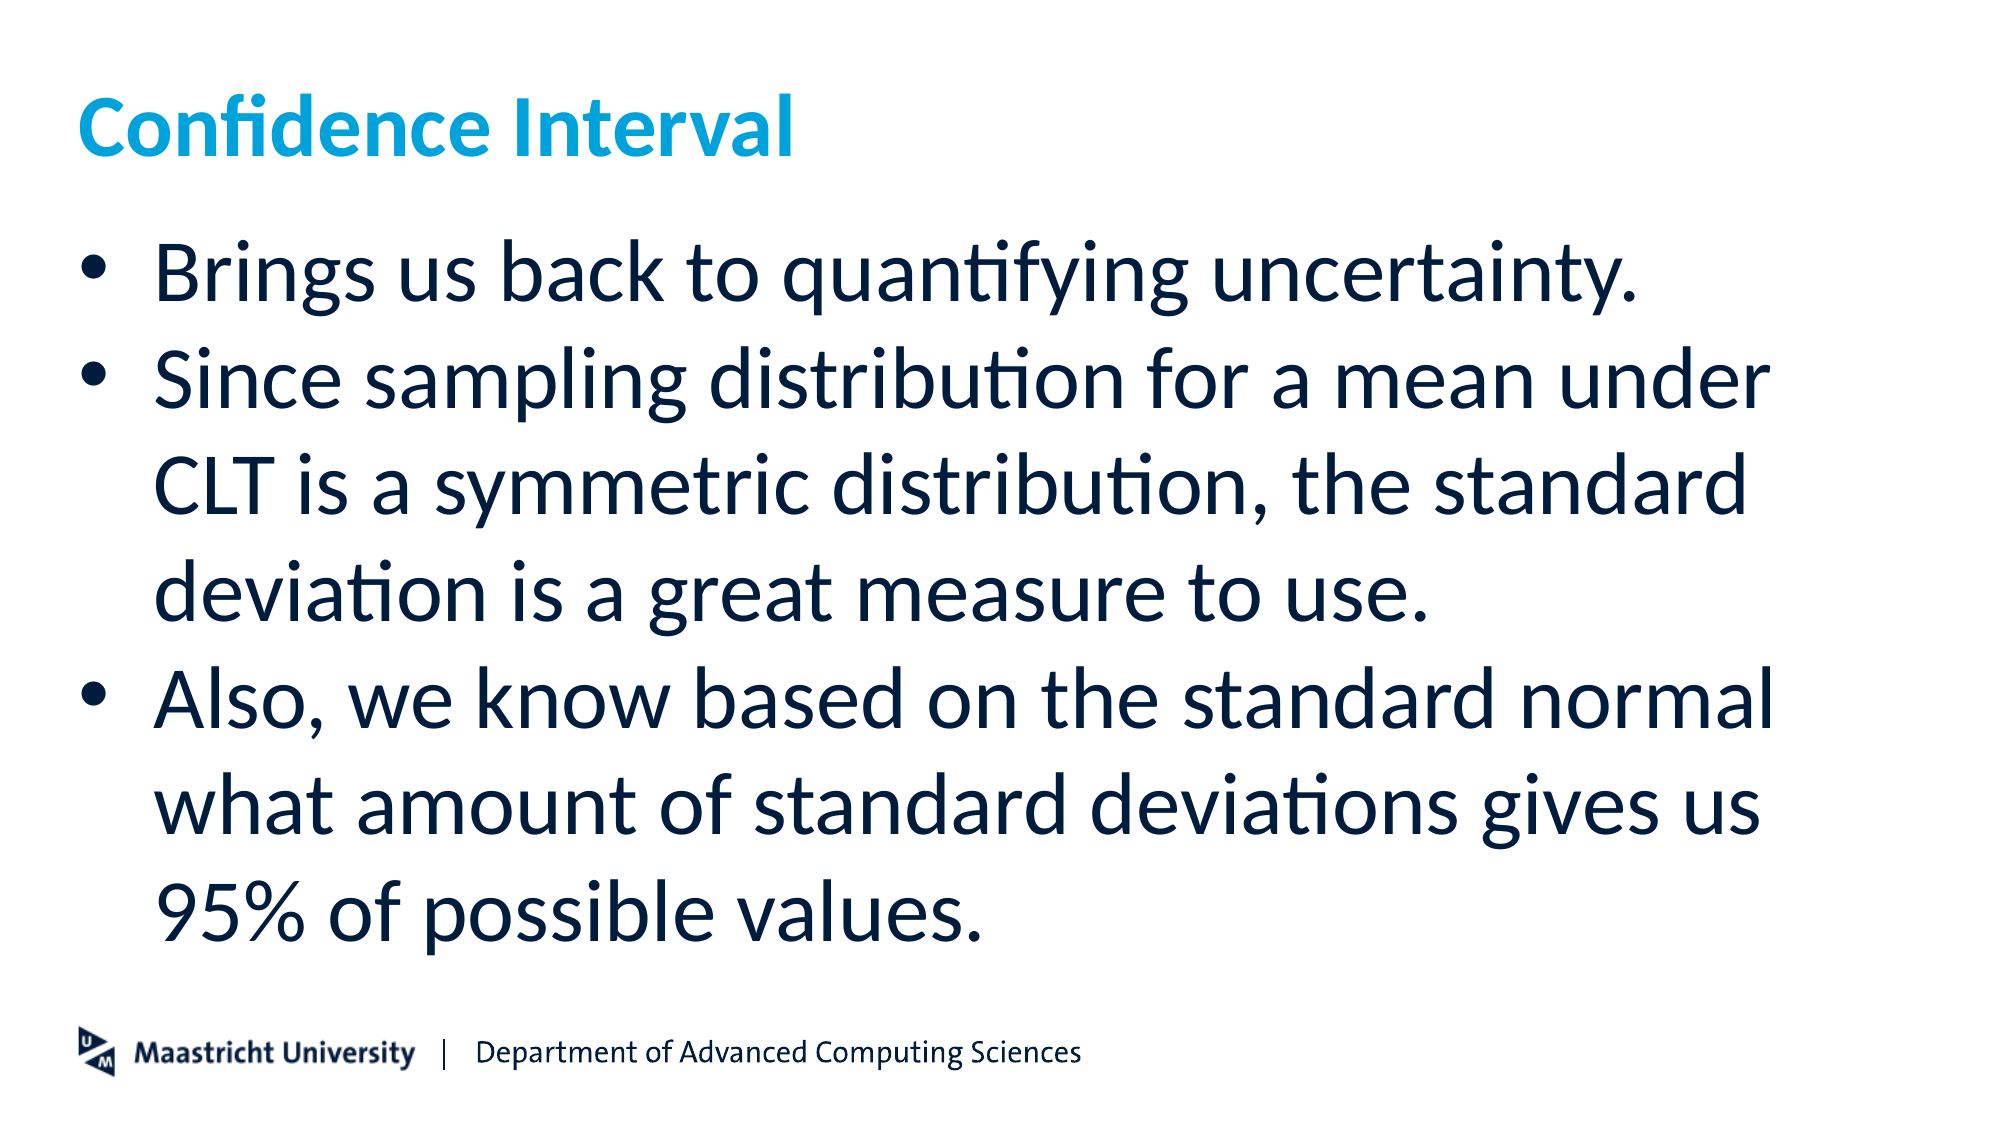

# Confidence Interval
Brings us back to quantifying uncertainty.
Since sampling distribution for a mean under CLT is a symmetric distribution, the standard deviation is a great measure to use.
Also, we know based on the standard normal what amount of standard deviations gives us 95% of possible values.